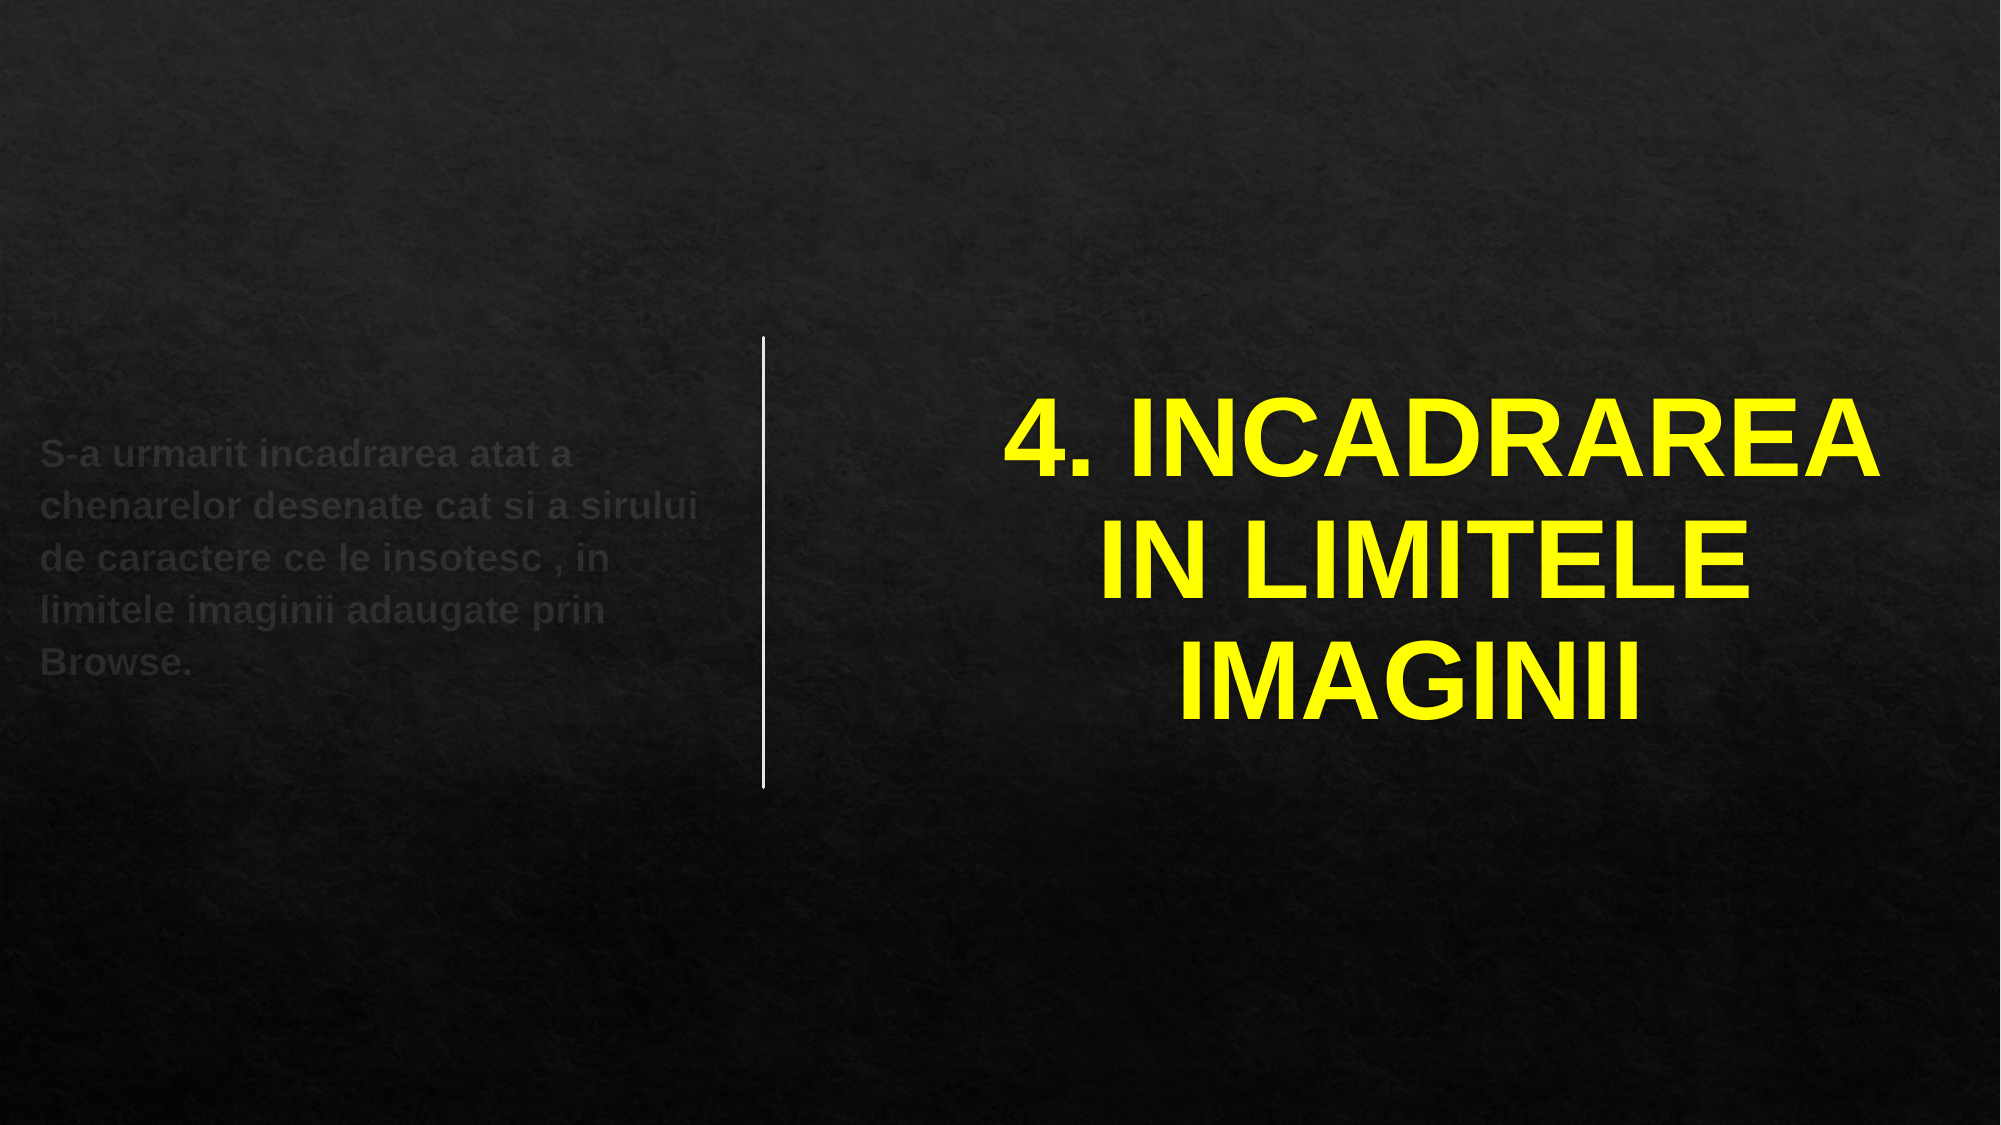

S-a urmarit incadrarea atat a chenarelor desenate cat si a sirului de caractere ce le insotesc , in limitele imaginii adaugate prin Browse.

# 4. INCADRAREA IN LIMITELE IMAGINII